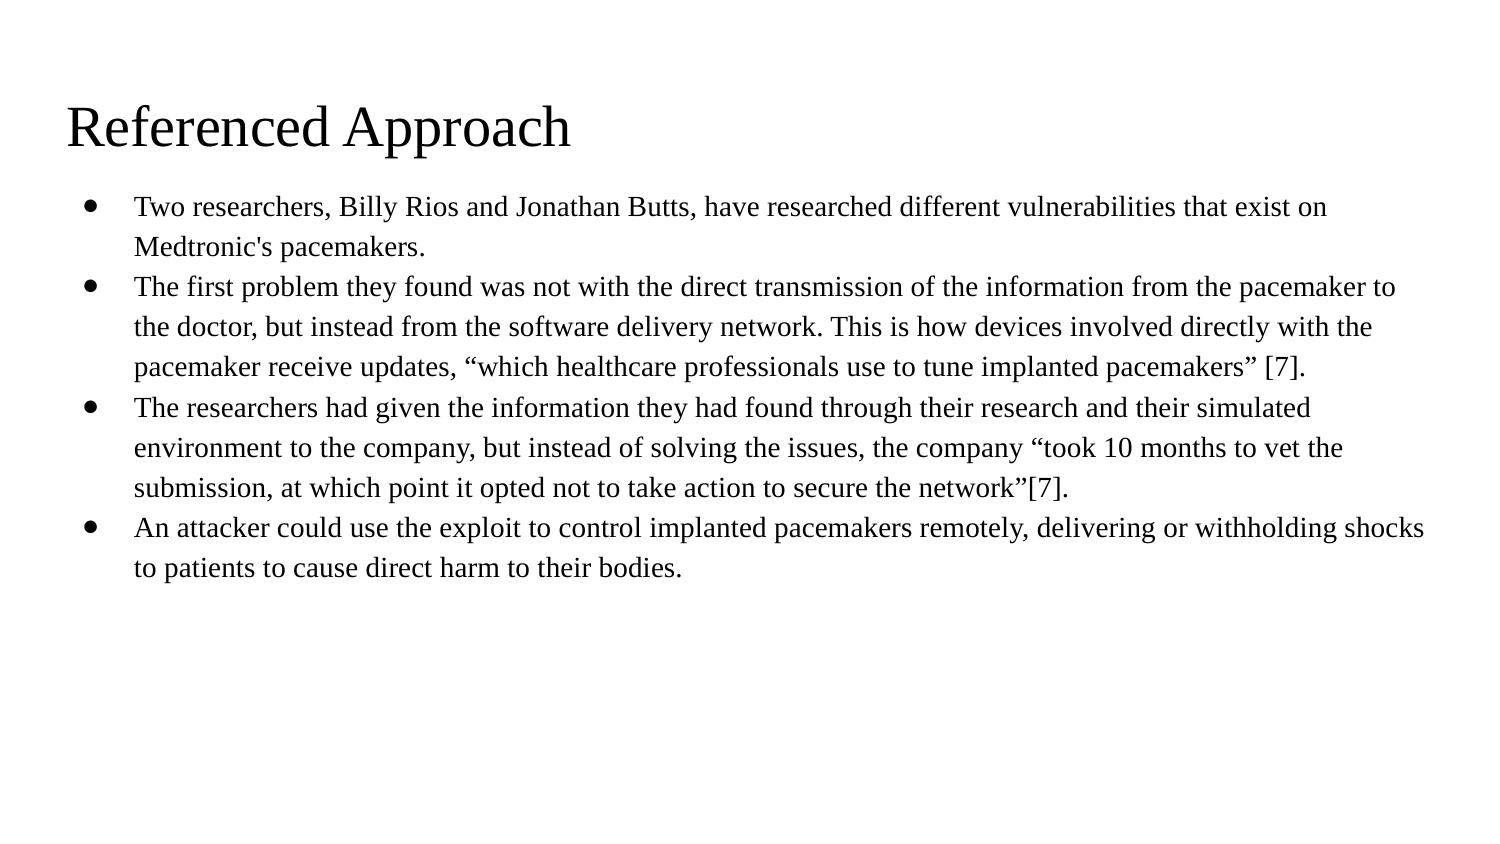

# Referenced Approach
Two researchers, Billy Rios and Jonathan Butts, have researched different vulnerabilities that exist on Medtronic's pacemakers.
The first problem they found was not with the direct transmission of the information from the pacemaker to the doctor, but instead from the software delivery network. This is how devices involved directly with the pacemaker receive updates, “which healthcare professionals use to tune implanted pacemakers” [7].
The researchers had given the information they had found through their research and their simulated environment to the company, but instead of solving the issues, the company “took 10 months to vet the submission, at which point it opted not to take action to secure the network”[7].
An attacker could use the exploit to control implanted pacemakers remotely, delivering or withholding shocks to patients to cause direct harm to their bodies.